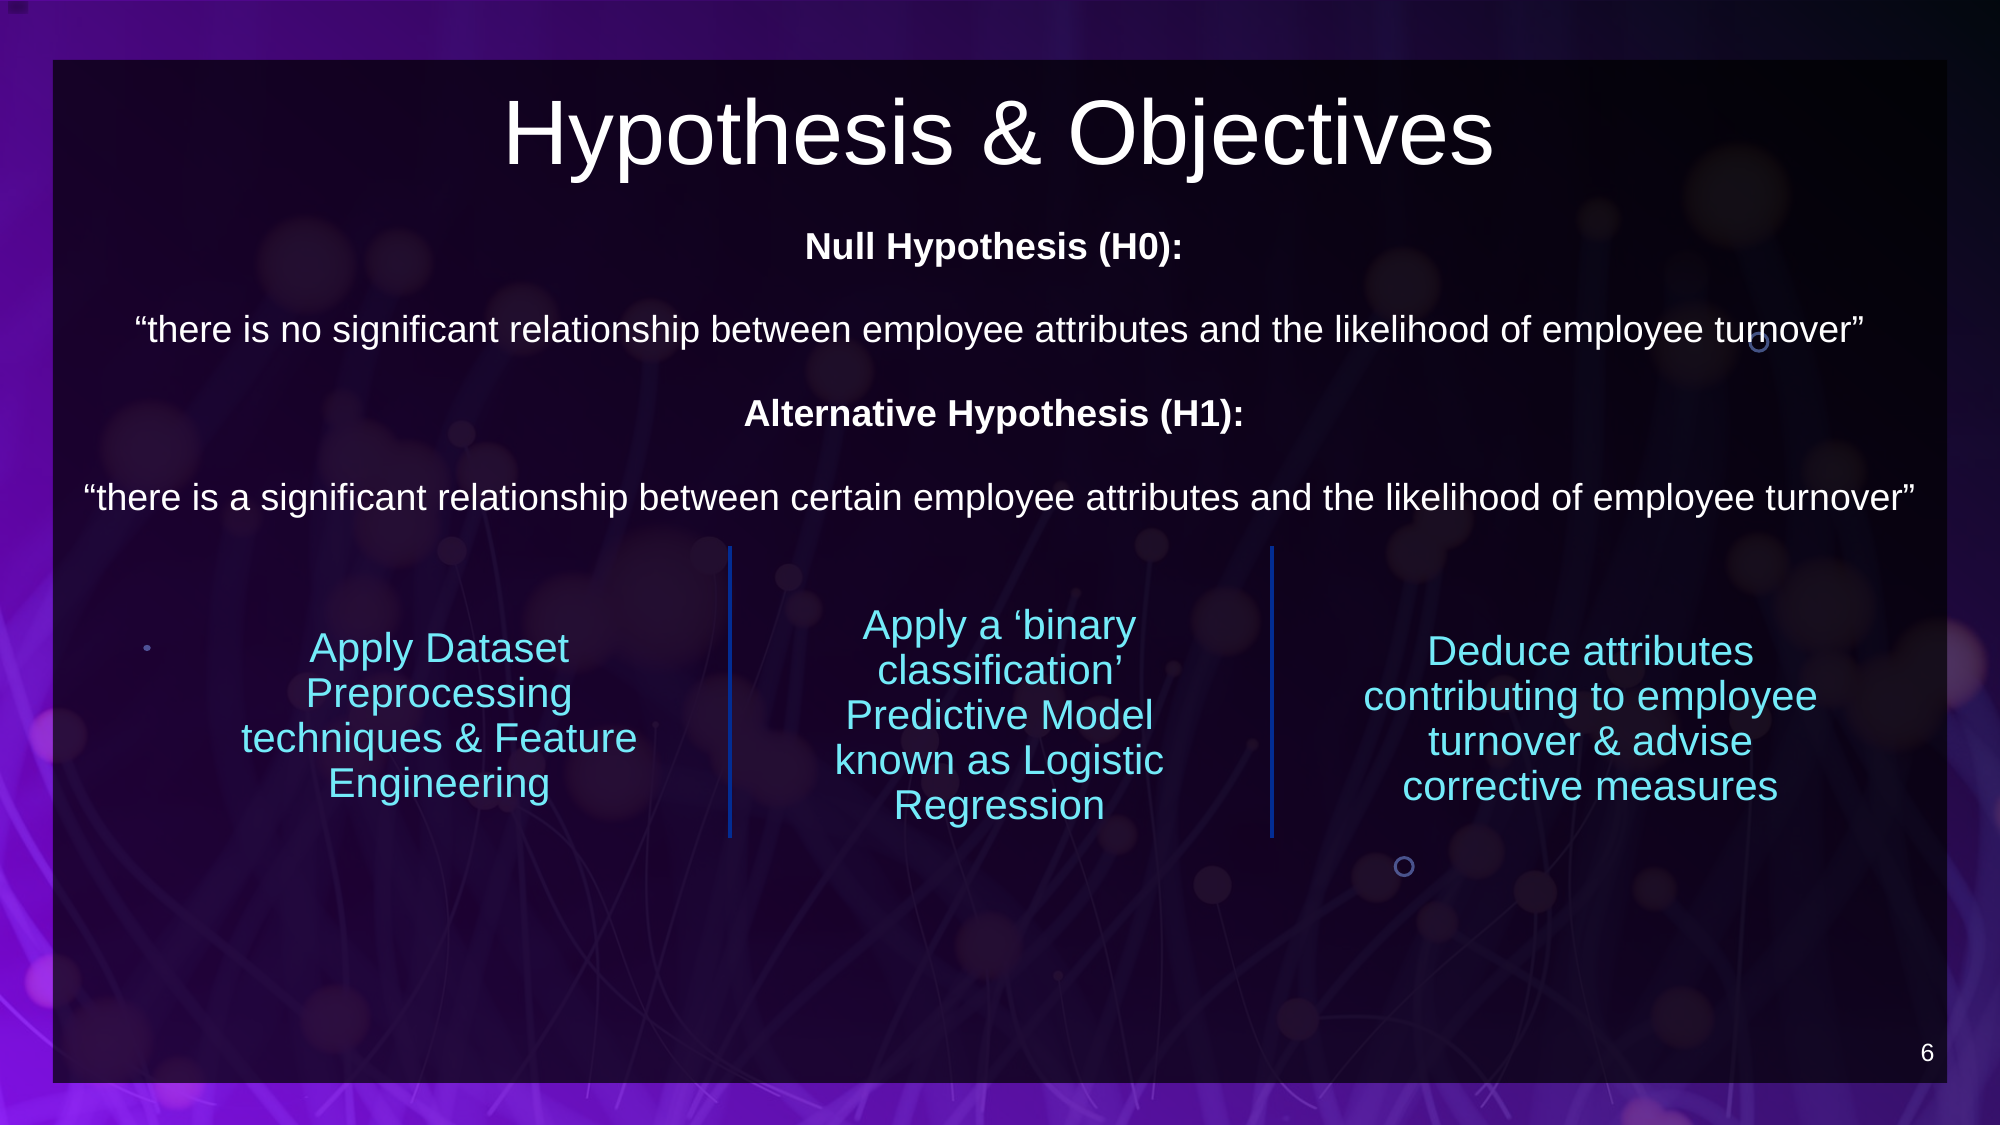

# Hypothesis & Objectives
Null Hypothesis (H0):
“there is no significant relationship between employee attributes and the likelihood of employee turnover”
Alternative Hypothesis (H1):
“there is a significant relationship between certain employee attributes and the likelihood of employee turnover”
Apply a ‘binary classification’ Predictive Model known as Logistic Regression
Apply Dataset Preprocessing techniques & Feature Engineering

Deduce attributes contributing to employee turnover & advise corrective measures

6